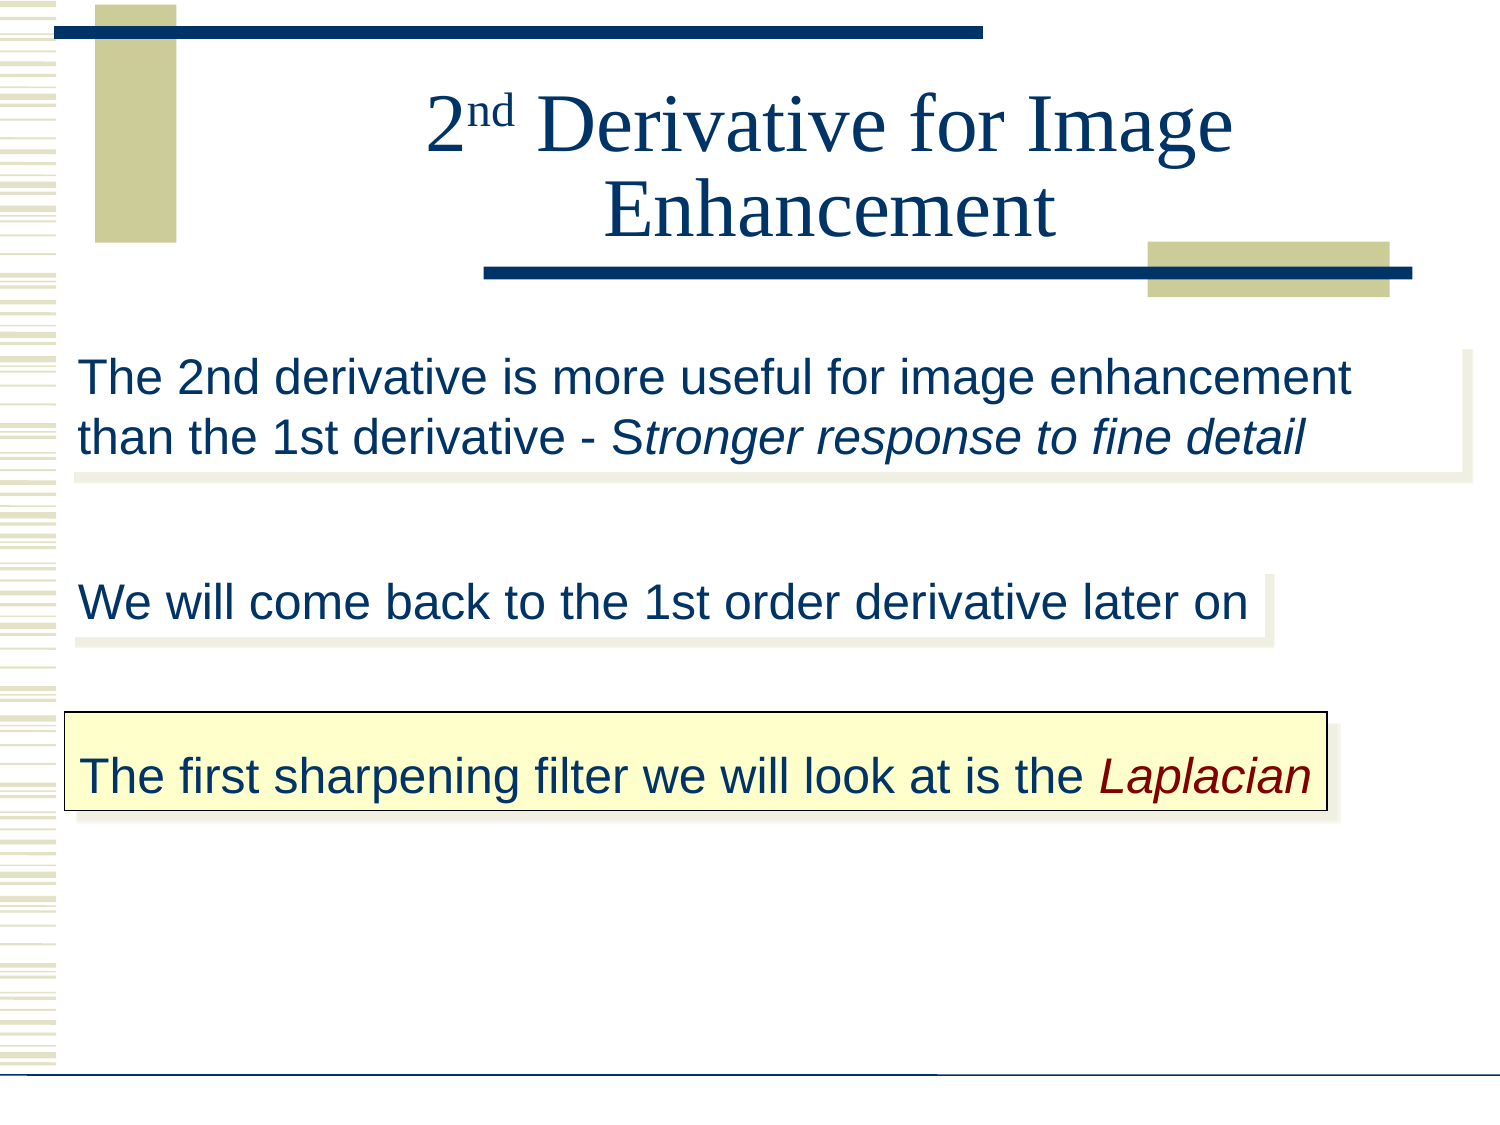

# 2nd Derivative for Image Enhancement
The 2nd derivative is more useful for image enhancement than the 1st derivative - Stronger response to fine detail
We will come back to the 1st order derivative later on
The first sharpening filter we will look at is the Laplacian